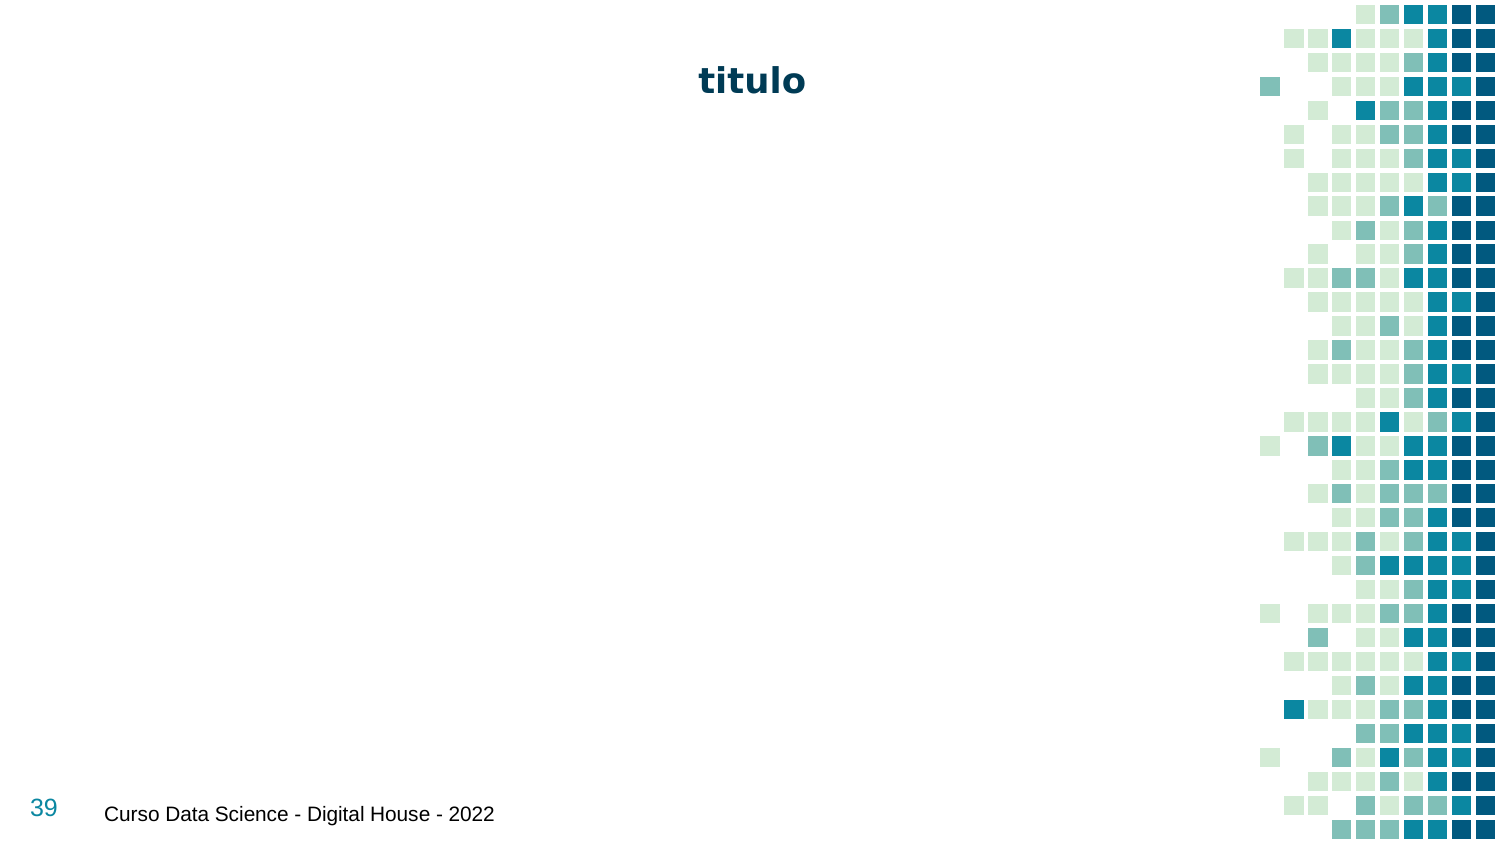

titulo
39
Curso Data Science - Digital House - 2022